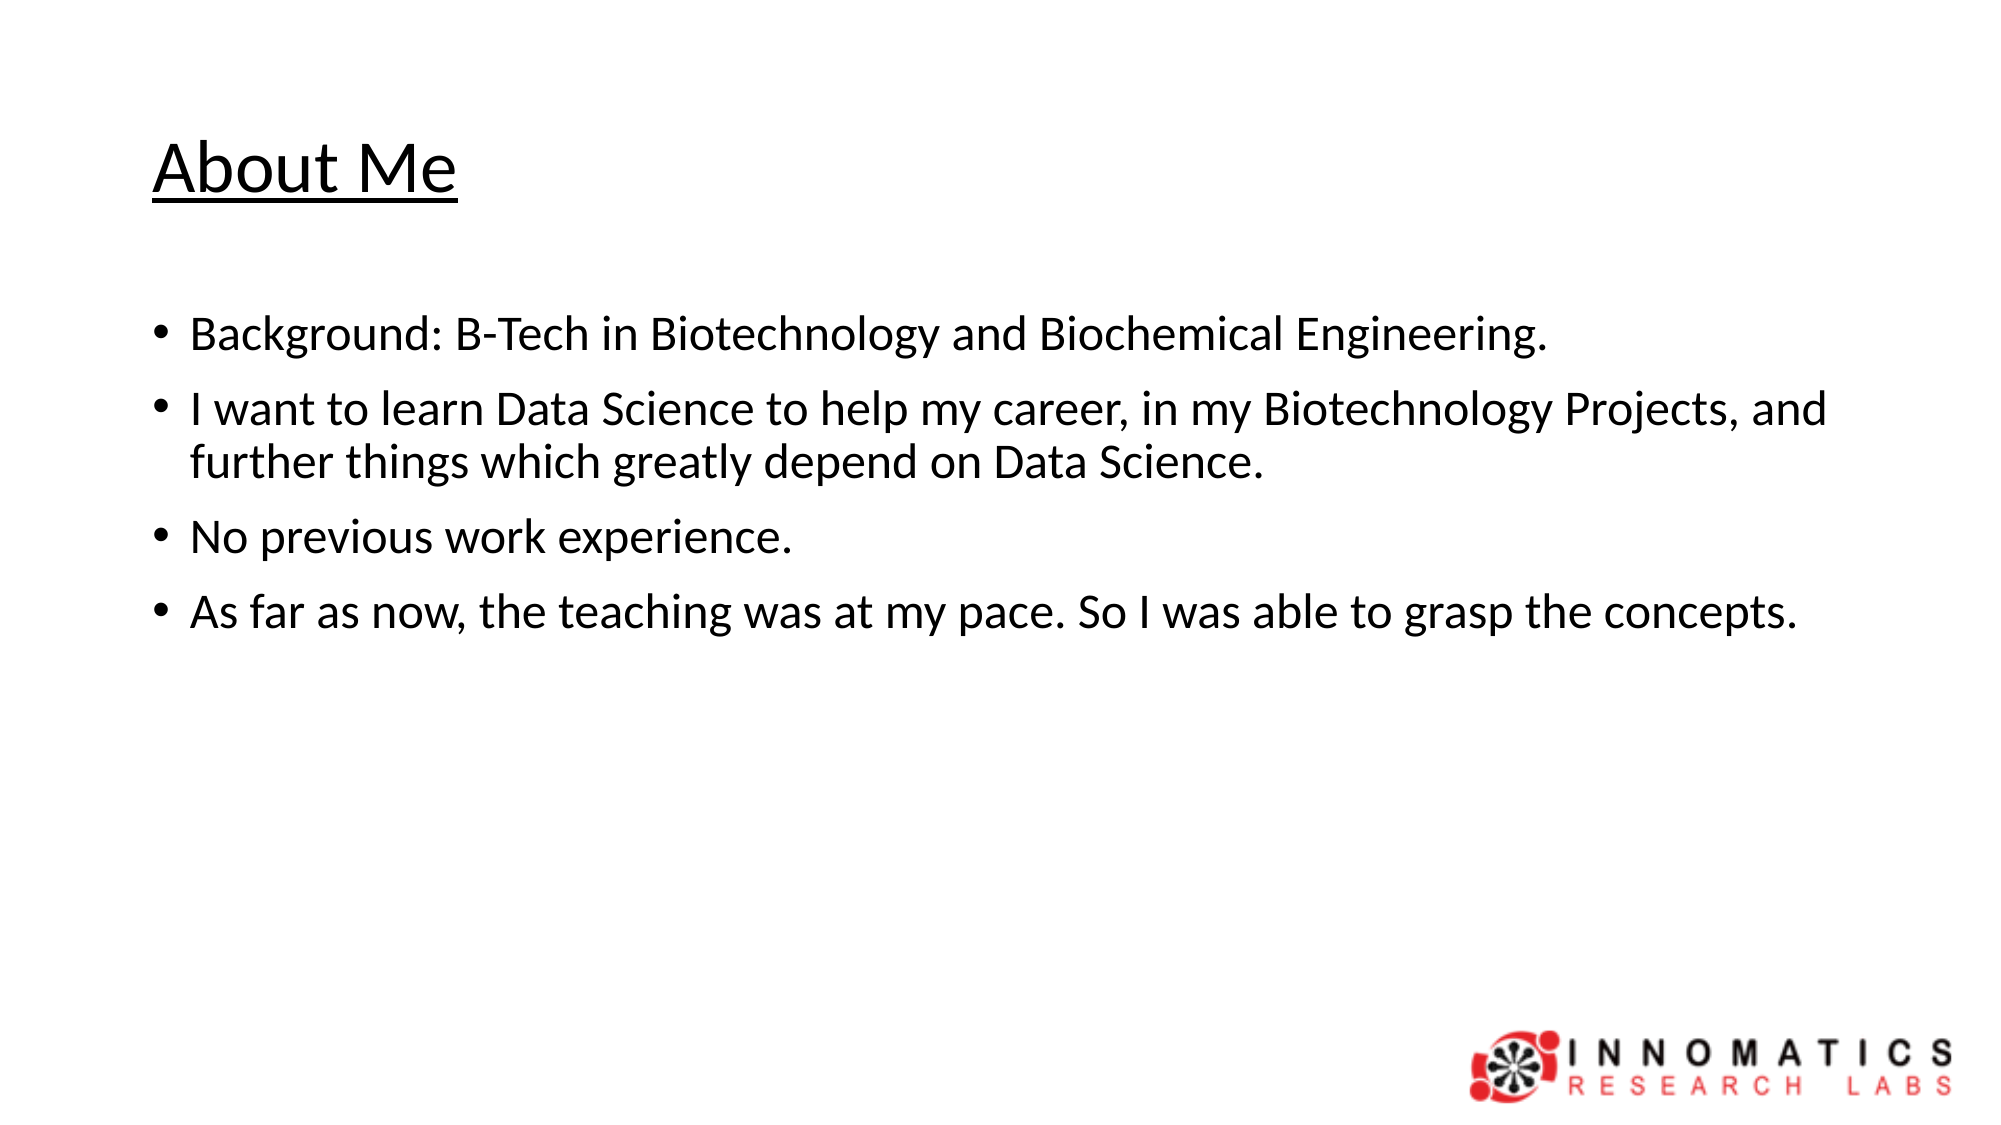

# About Me
Background: B-Tech in Biotechnology and Biochemical Engineering.
I want to learn Data Science to help my career, in my Biotechnology Projects, and further things which greatly depend on Data Science.
No previous work experience.
As far as now, the teaching was at my pace. So I was able to grasp the concepts.